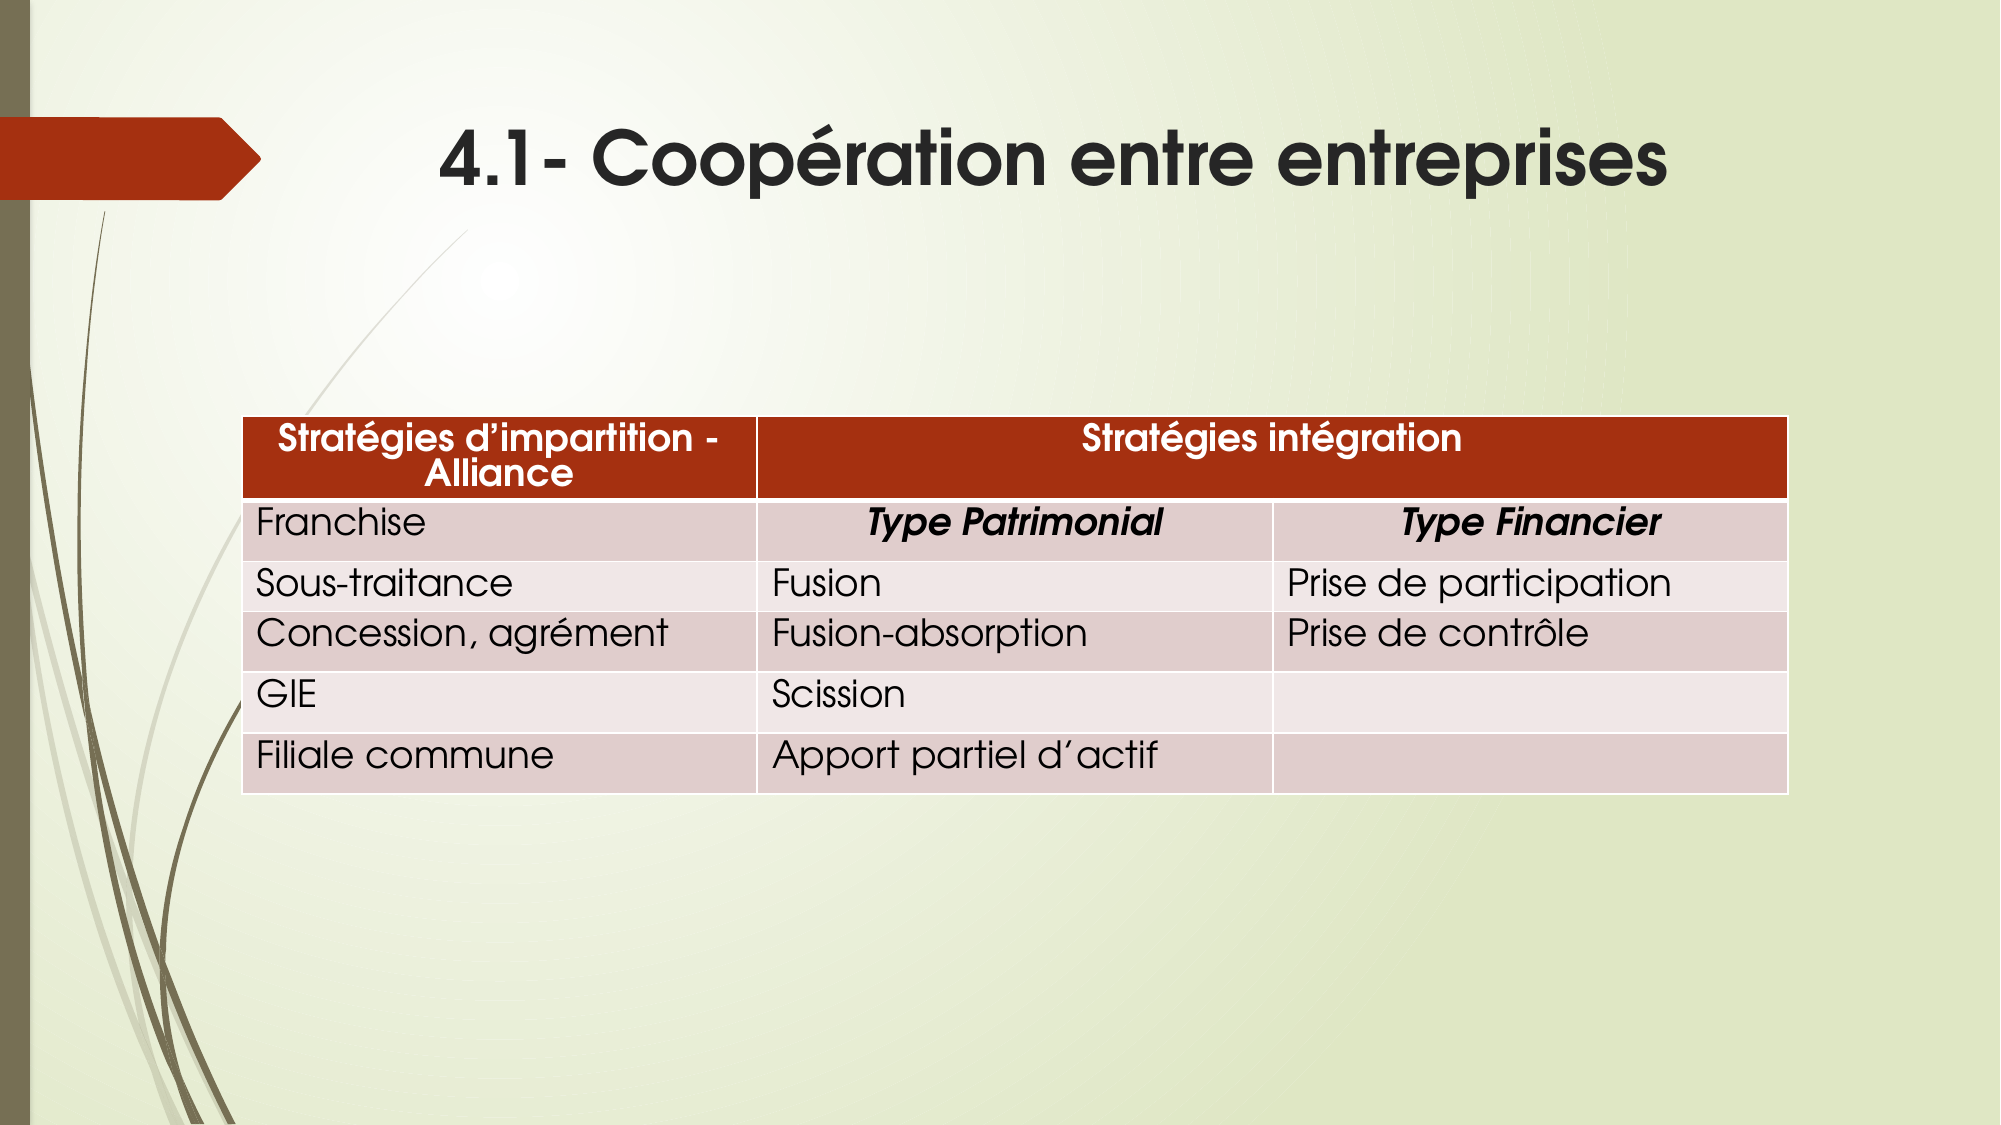

# 4.1- Coopération entre entreprises
| Stratégies d’impartition - Alliance | Stratégies intégration |  |
| --- | --- | --- |
| Franchise | Type Patrimonial | Type Financier |
| Sous-traitance | Fusion | Prise de participation |
| Concession, agrément | Fusion-absorption | Prise de contrôle |
| GIE | Scission |  |
| Filiale commune | Apport partiel d’actif |  |